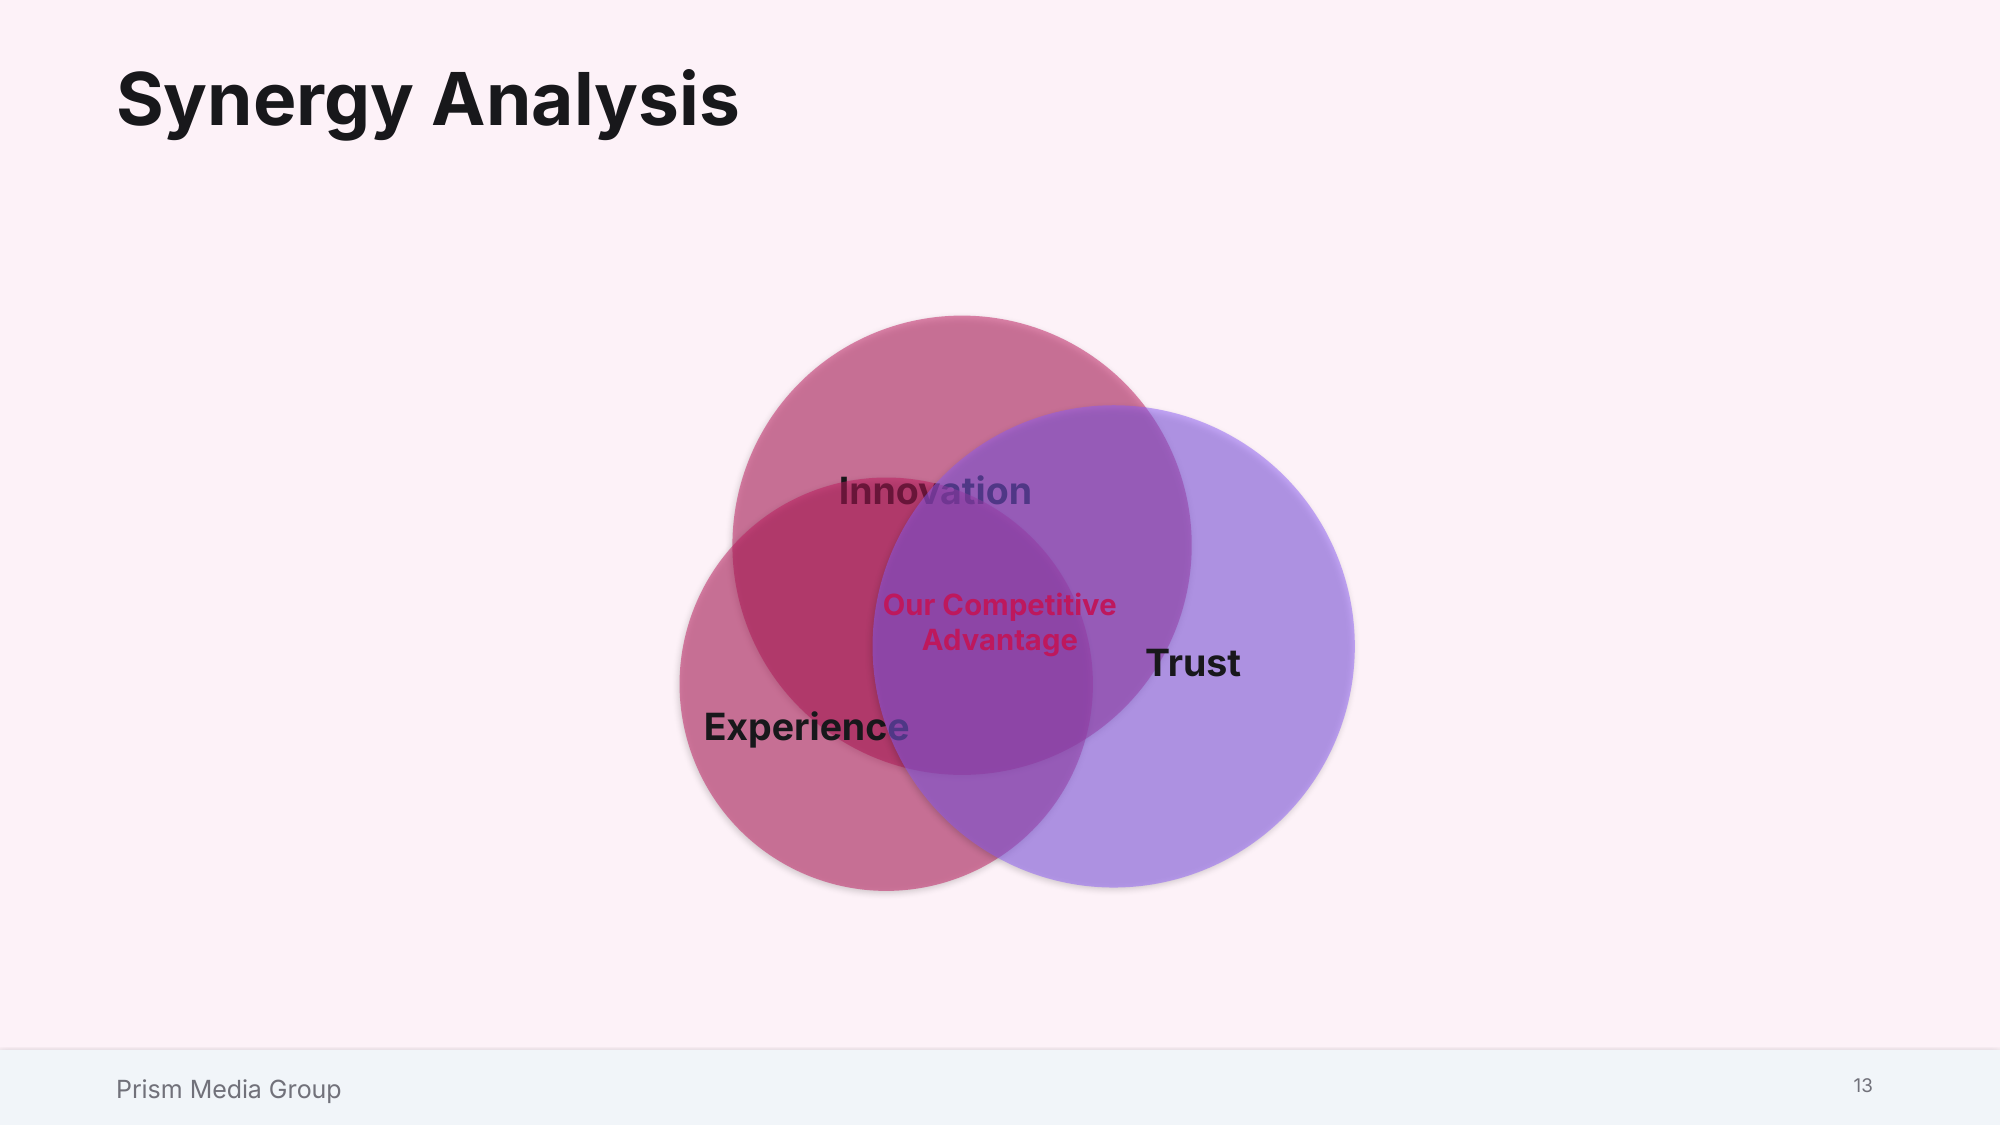

Synergy Analysis

Innovation

Our Competitive Advantage
Trust
Experience

Prism Media Group
13